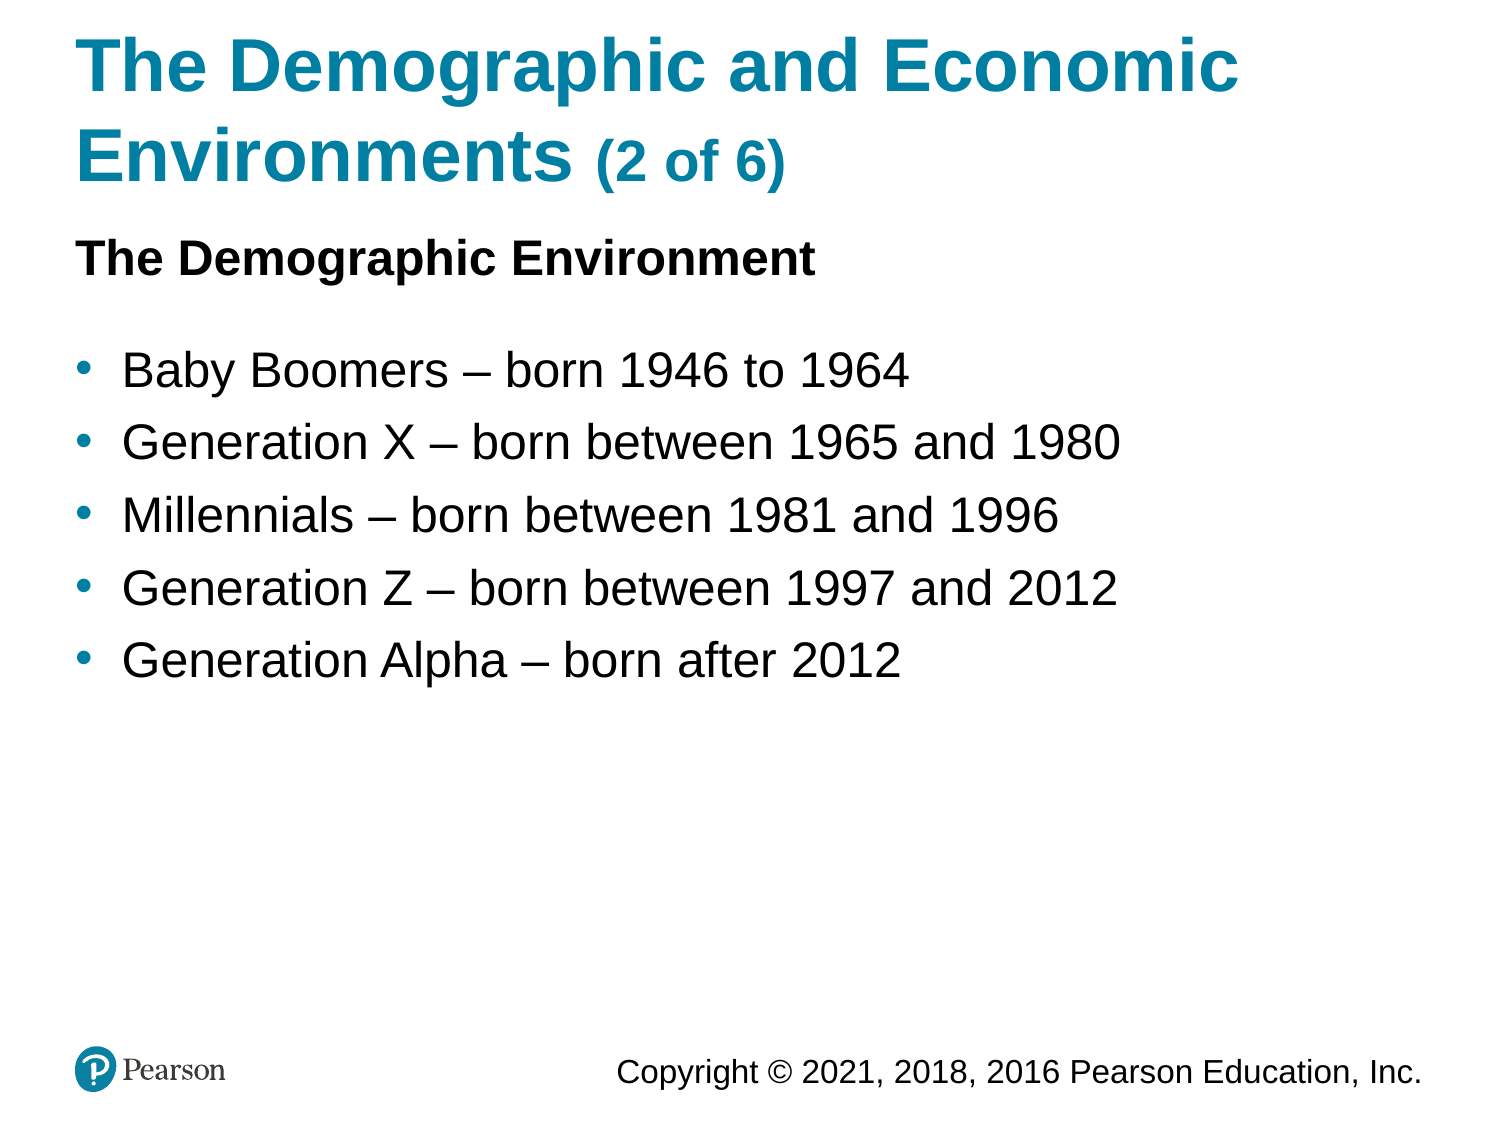

# The Demographic and Economic Environments (2 of 6)
The Demographic Environment
Baby Boomers – born 1946 to 1964
Generation X – born between 1965 and 1980
Millennials – born between 1981 and 1996
Generation Z – born between 1997 and 2012
Generation Alpha – born after 2012